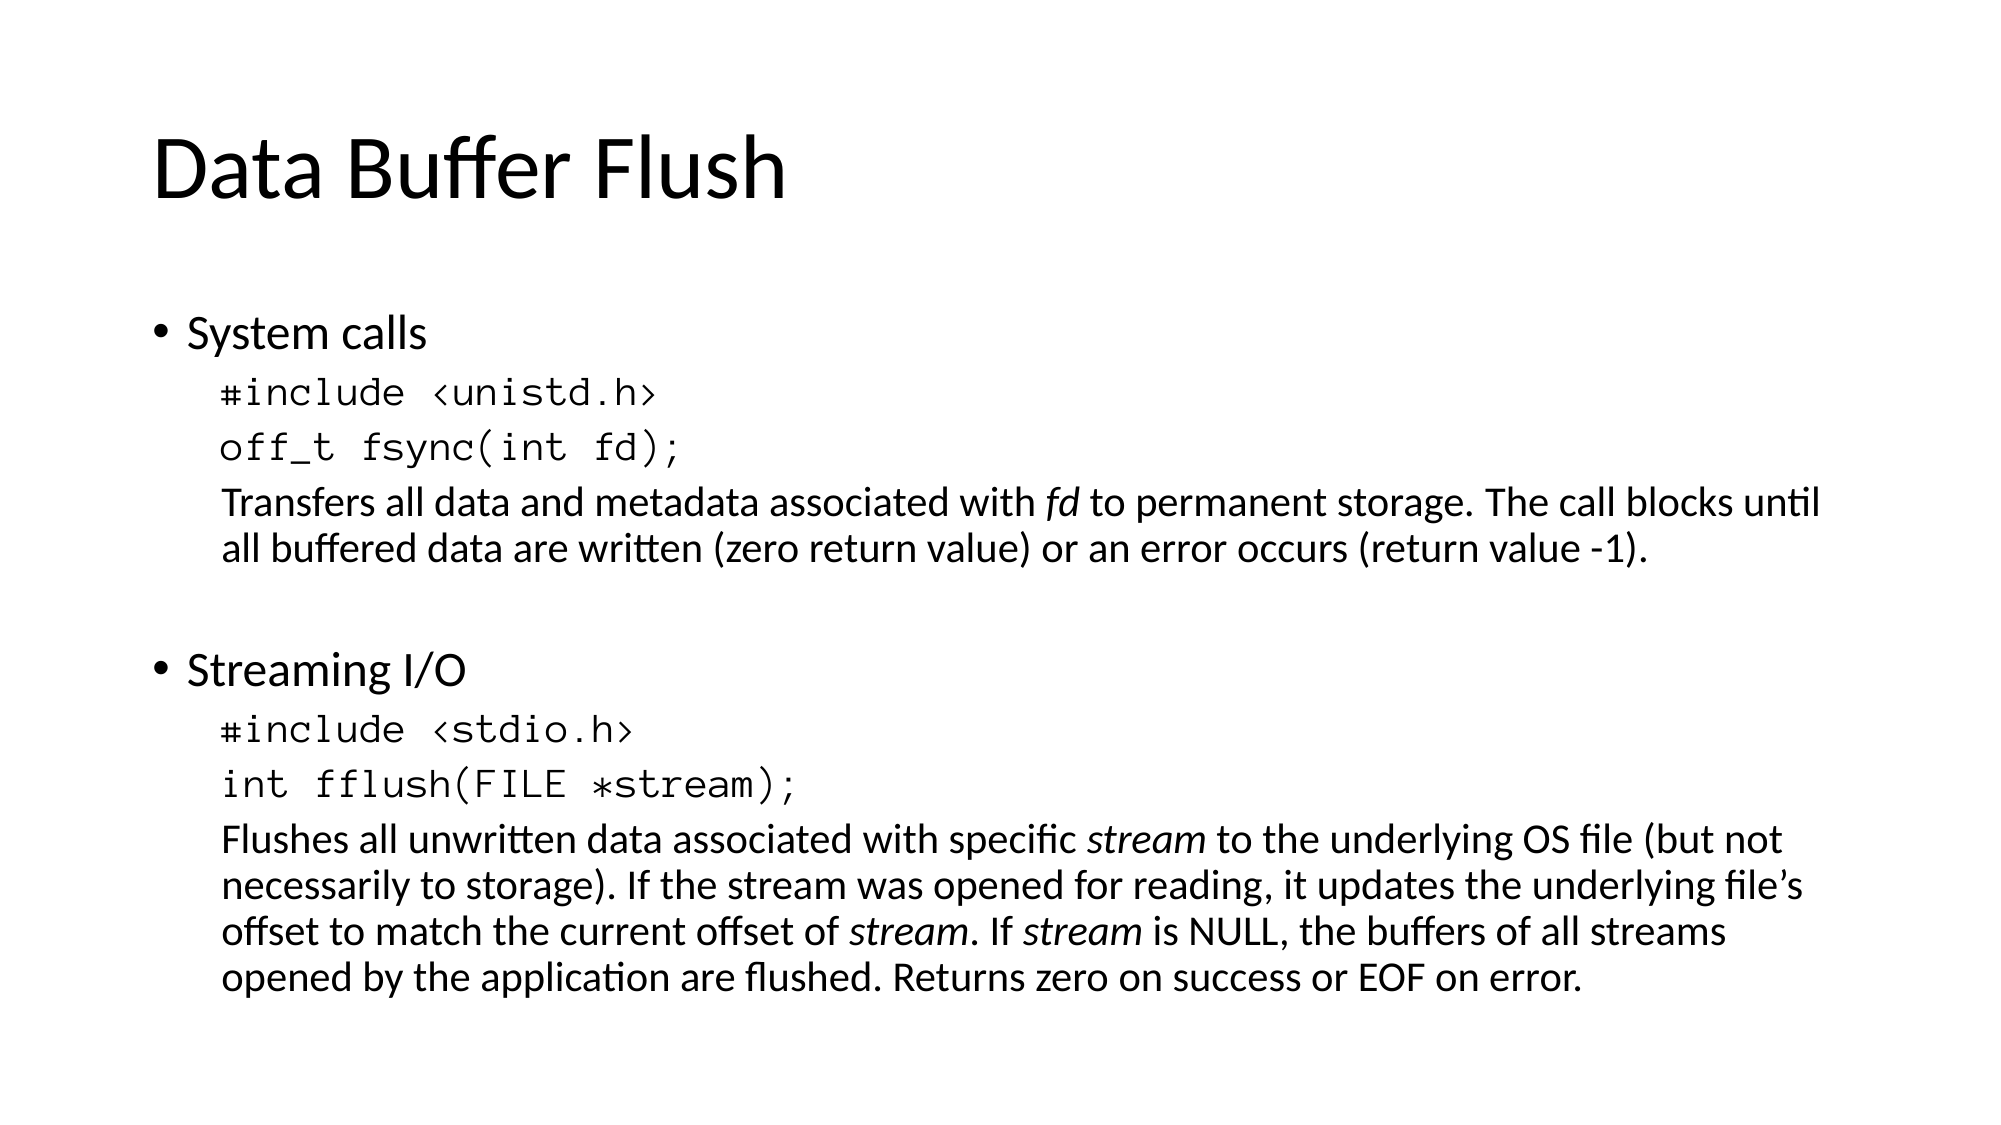

# Data Buffer Flush
System calls
#include <unistd.h>
off_t fsync(int fd);
Transfers all data and metadata associated with fd to permanent storage. The call blocks until all buffered data are written (zero return value) or an error occurs (return value -1).

Streaming I/O
#include <stdio.h>
int fflush(FILE *stream);
Flushes all unwritten data associated with specific stream to the underlying OS file (but not necessarily to storage). If the stream was opened for reading, it updates the underlying file’s offset to match the current offset of stream. If stream is NULL, the buffers of all streams opened by the application are flushed. Returns zero on success or EOF on error.